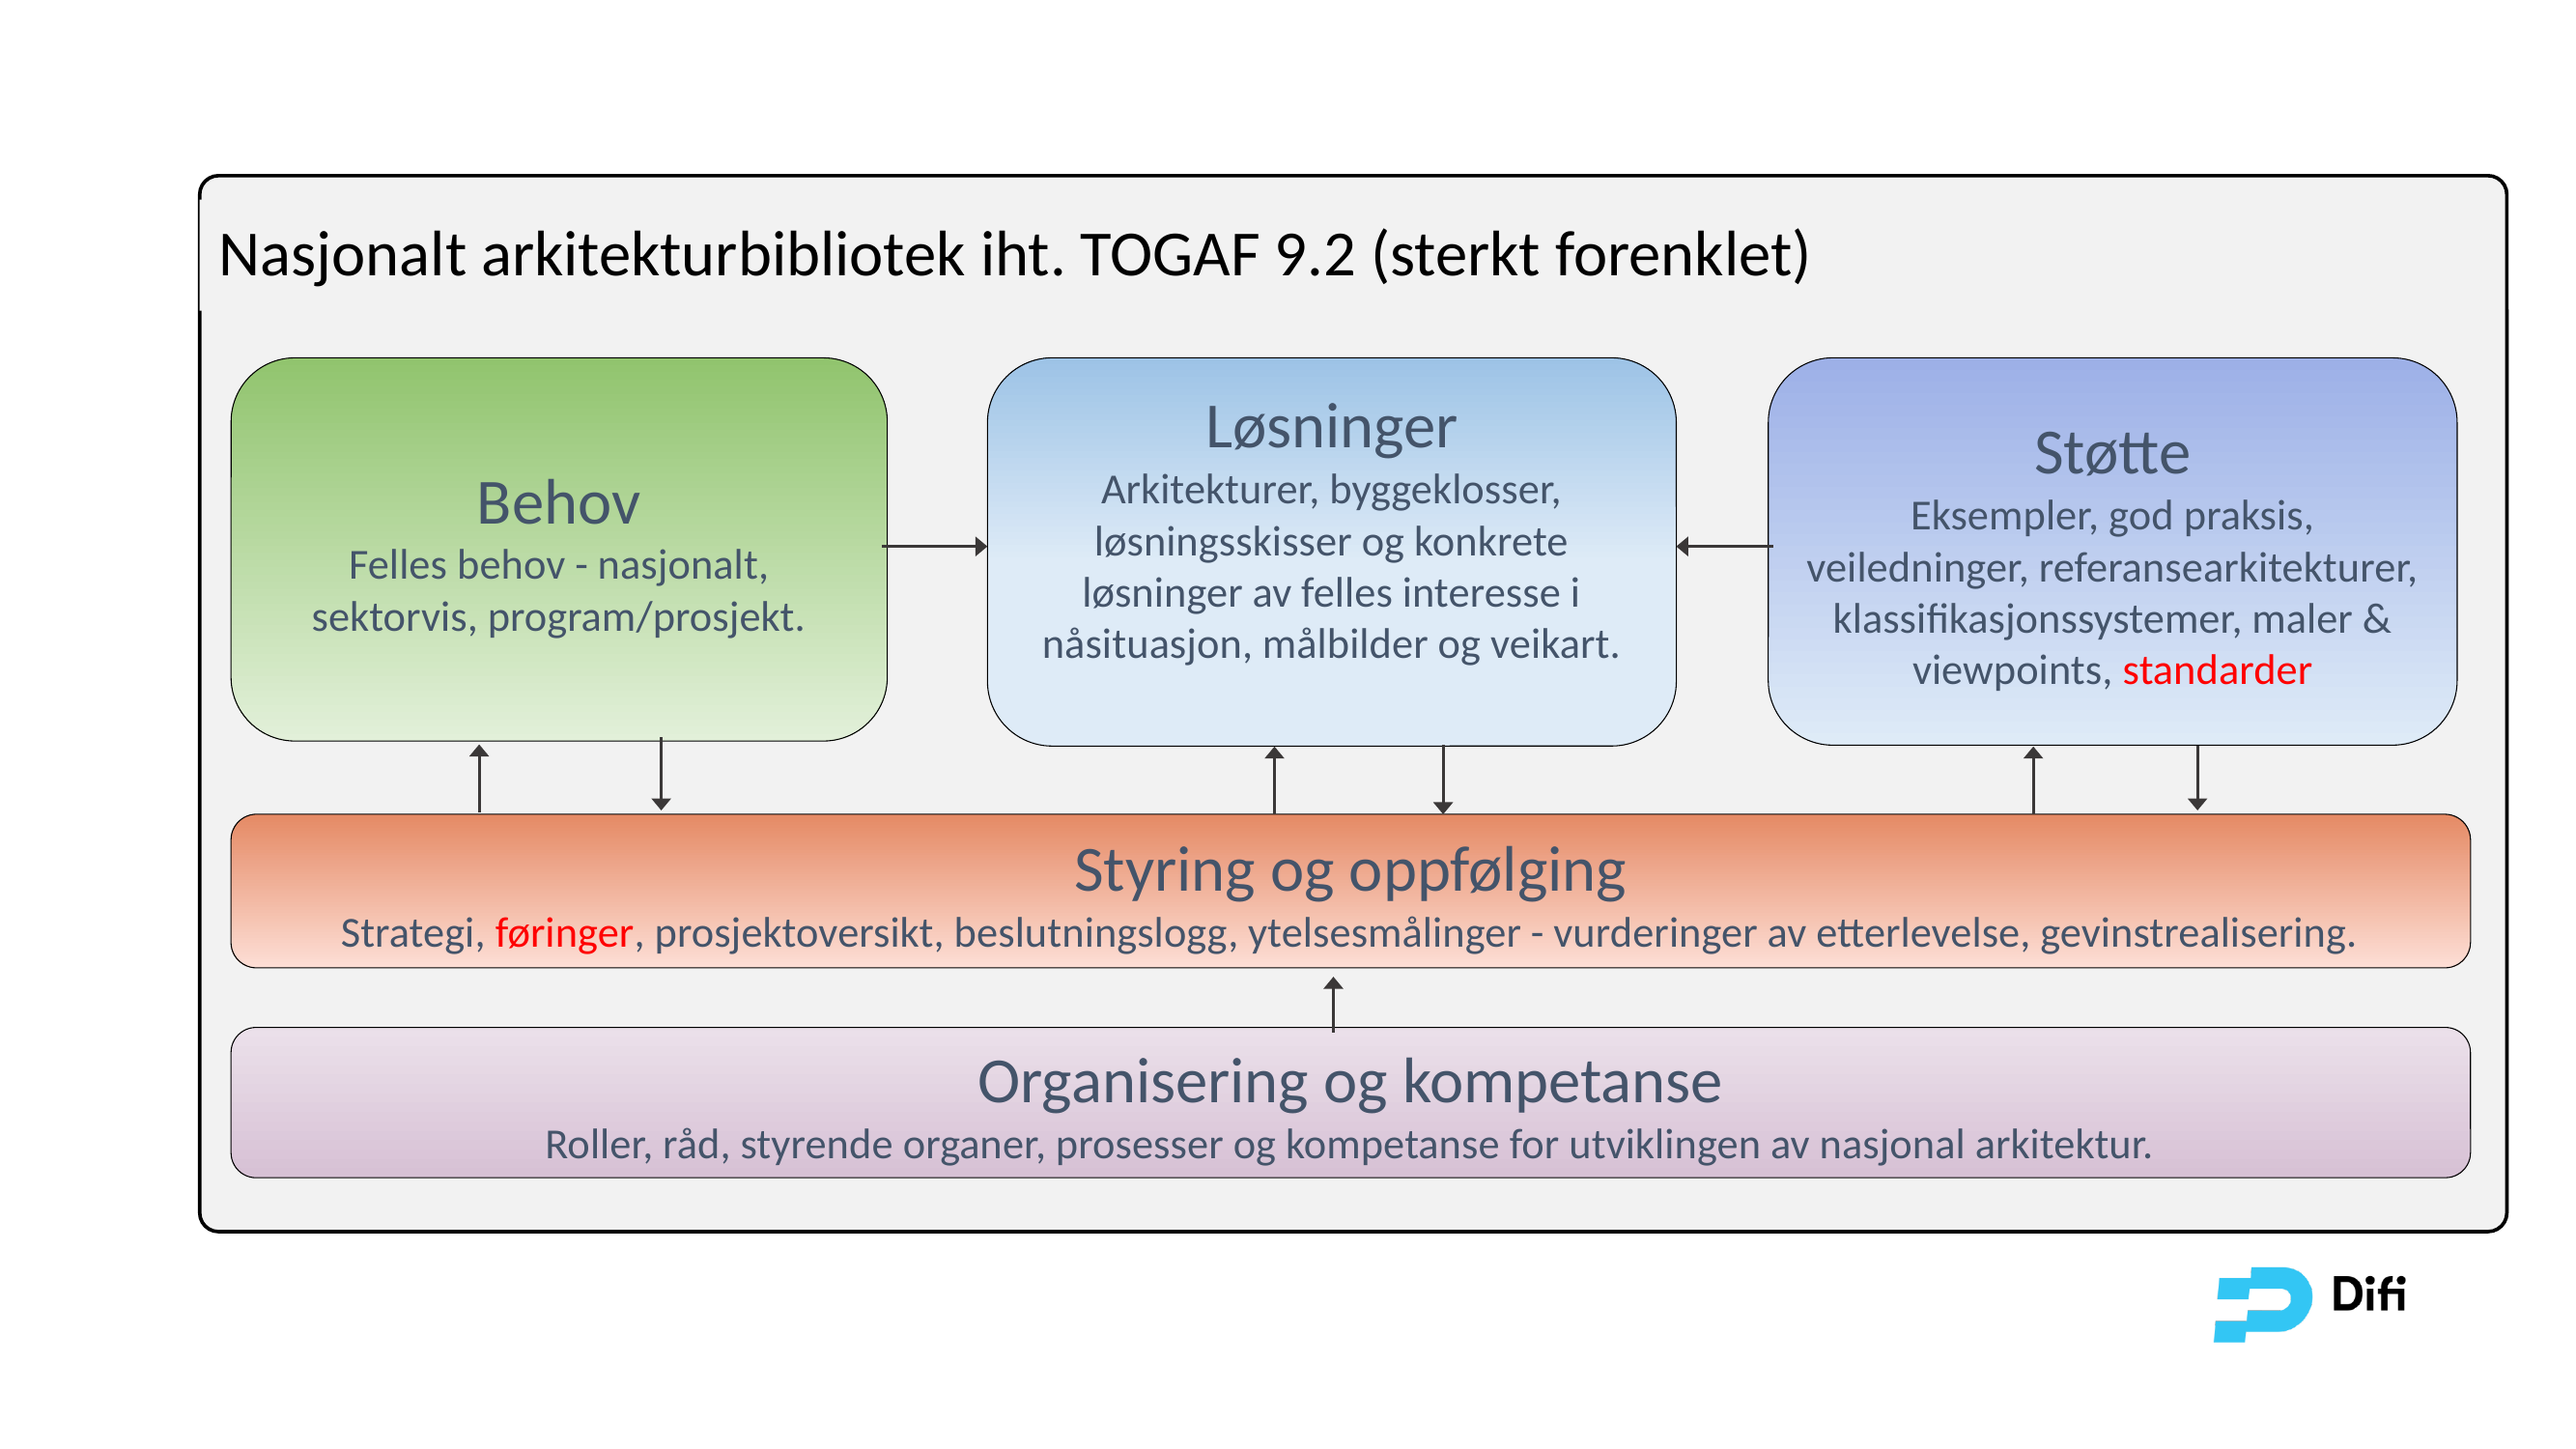

Nasjonalt arkitekturbibliotek iht. TOGAF 9.2 (sterkt forenklet)
Behov
Felles behov - nasjonalt, sektorvis, program/prosjekt.
Løsninger
Arkitekturer, byggeklosser, løsningsskisser og konkrete løsninger av felles interesse i nåsituasjon, målbilder og veikart.
Støtte
Eksempler, god praksis, veiledninger, referansearkitekturer, klassifikasjonssystemer, maler & viewpoints, standarder
Styring og oppfølging
Strategi, føringer, prosjektoversikt, beslutningslogg, ytelsesmålinger - vurderinger av etterlevelse, gevinstrealisering.
Organisering og kompetanse
Roller, råd, styrende organer, prosesser og kompetanse for utviklingen av nasjonal arkitektur.